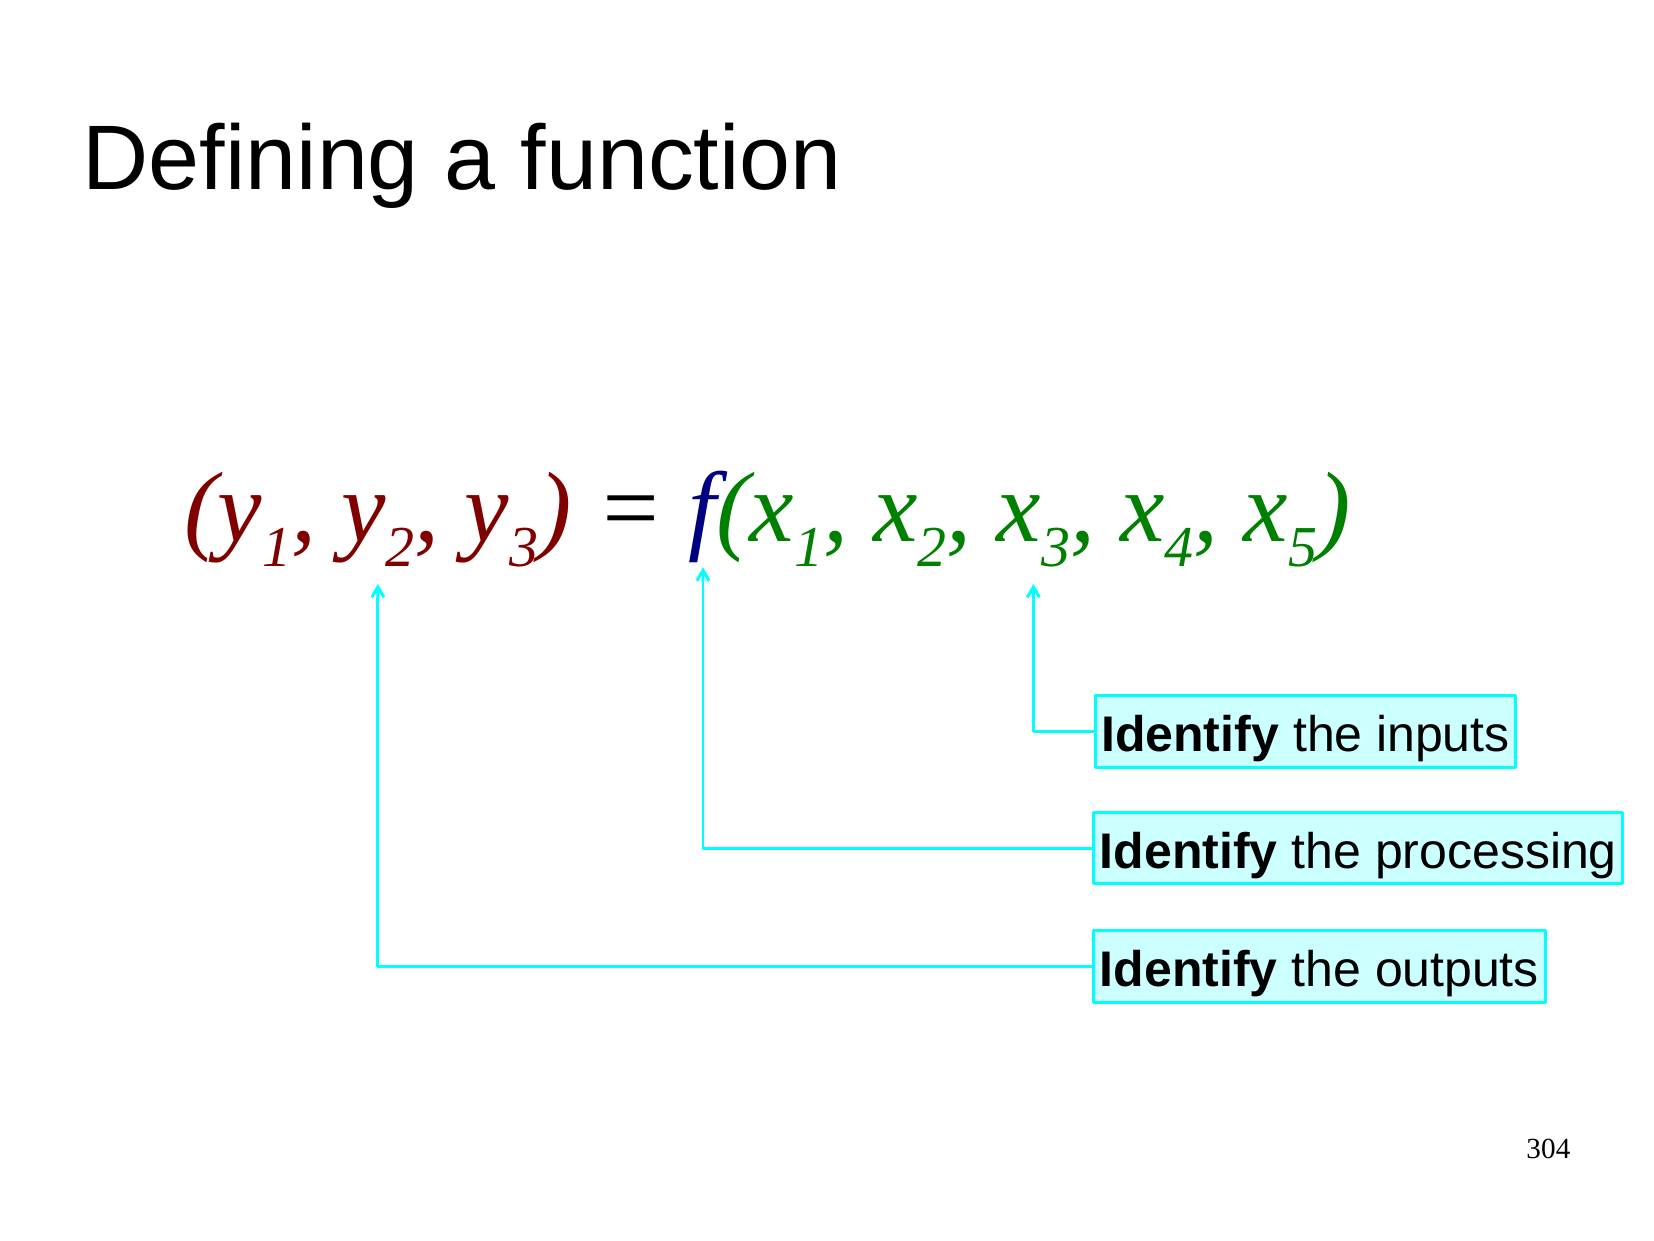

Defining a function
(y1, y2, y3)
=
f
(x1, x2, x3, x4, x5)
Identify the inputs
Identify the processing
Identify the outputs
304